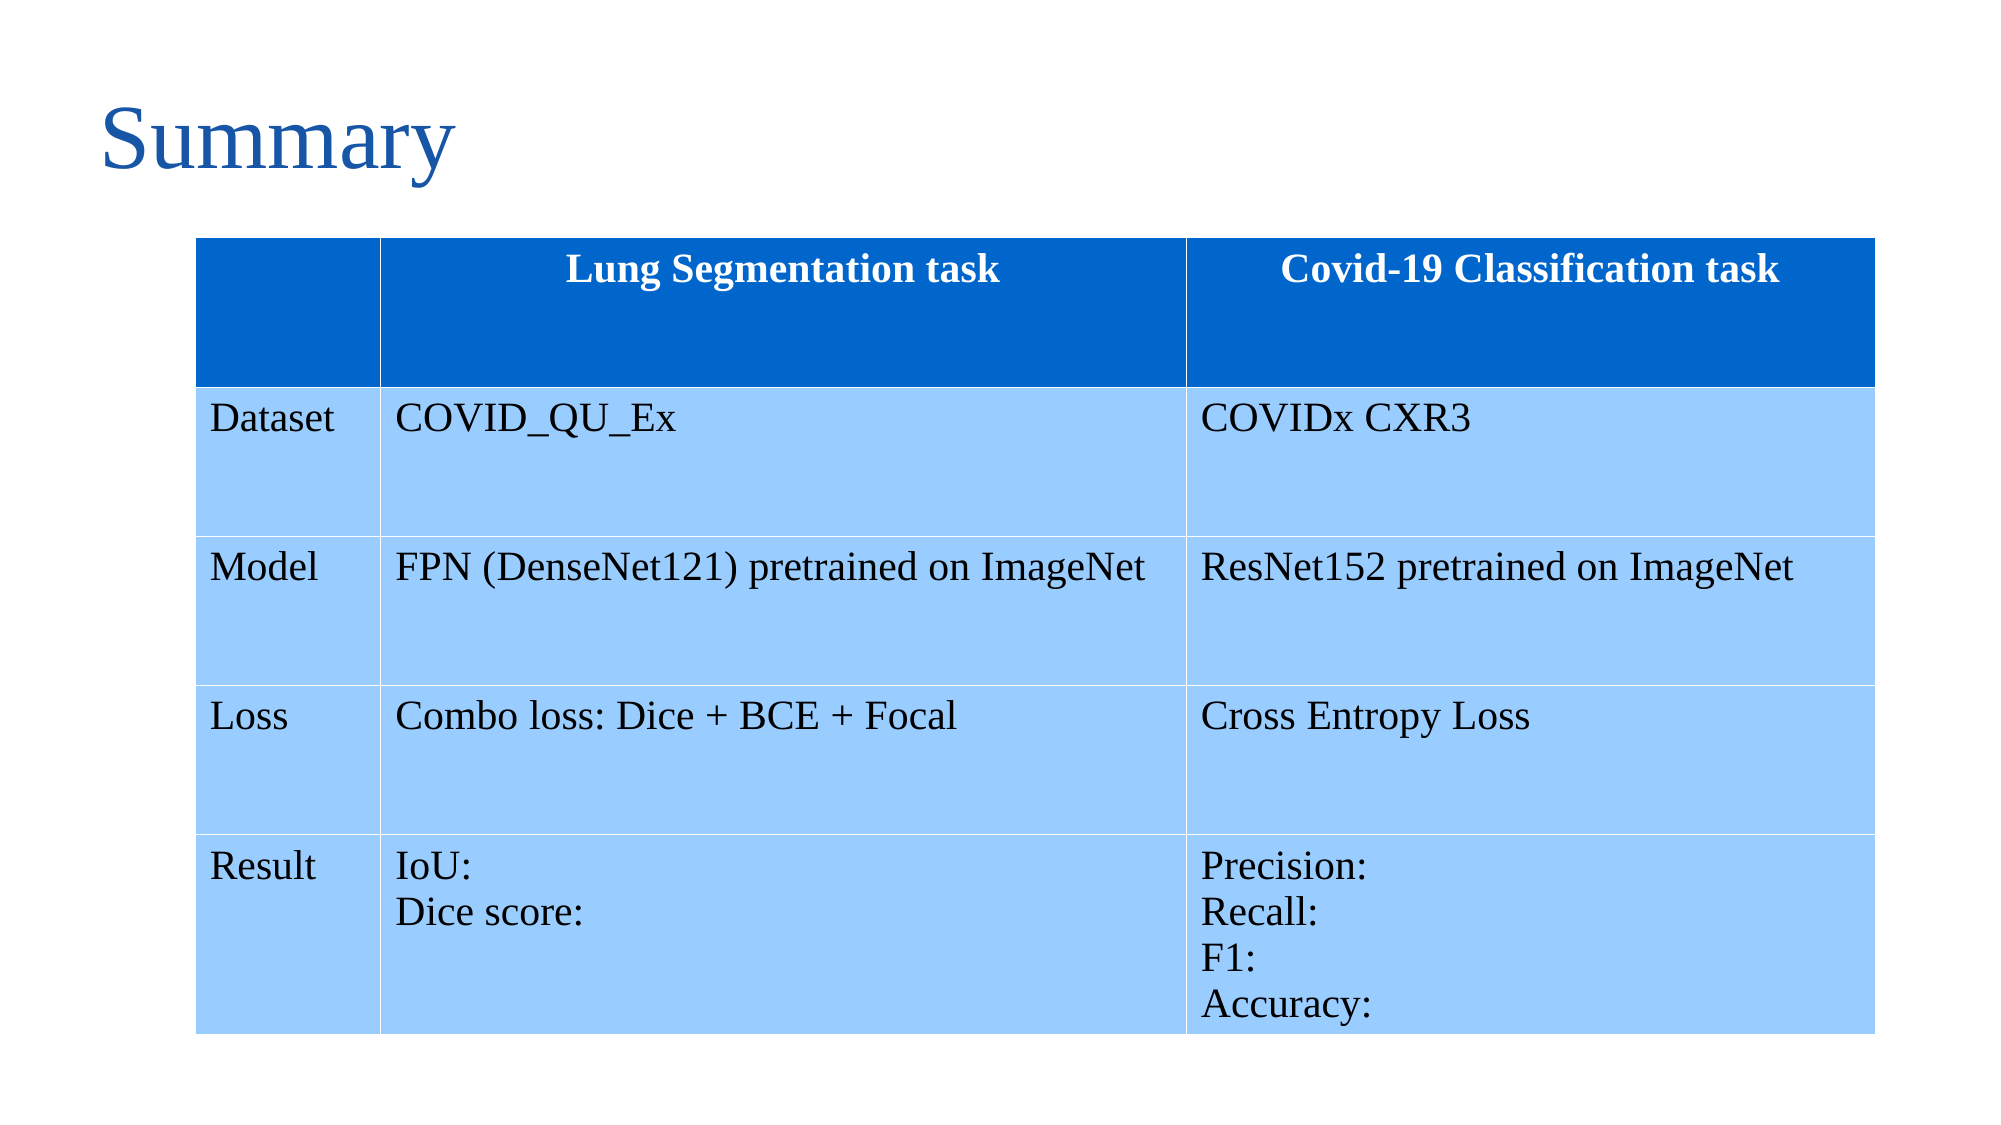

Summary
|  | Lung Segmentation task | Covid-19 Classification task |
| --- | --- | --- |
| Dataset | COVID\_QU\_Ex | COVIDx CXR3 |
| Model | FPN (DenseNet121) pretrained on ImageNet | ResNet152 pretrained on ImageNet |
| Loss | Combo loss: Dice + BCE + Focal | Cross Entropy Loss |
| Result | IoU: Dice score: | Precision: Recall: F1: Accuracy: |